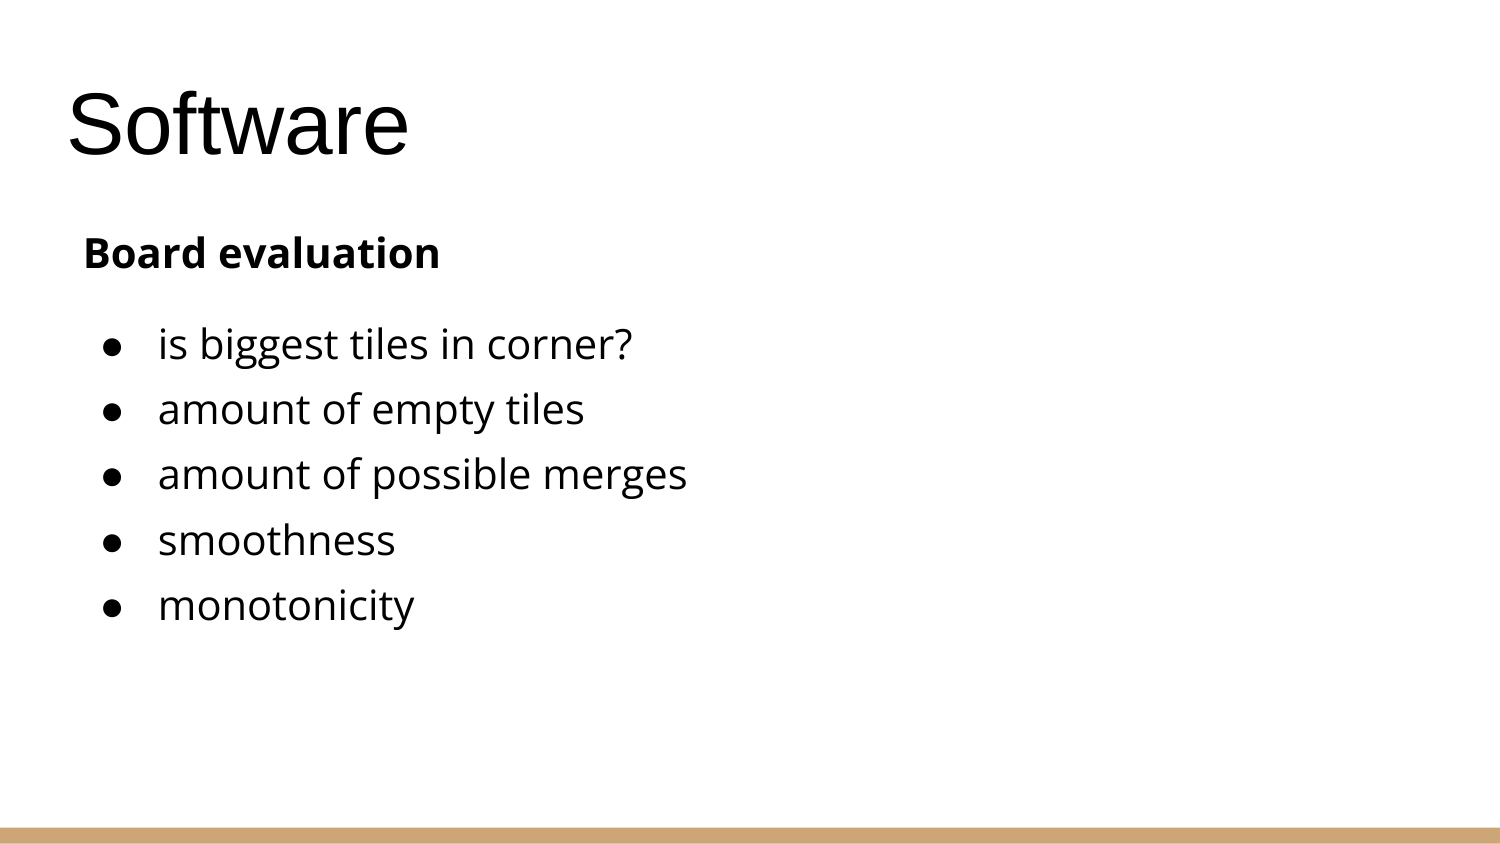

# Software
Board evaluation
is biggest tiles in corner?
amount of empty tiles
amount of possible merges
smoothness
monotonicity